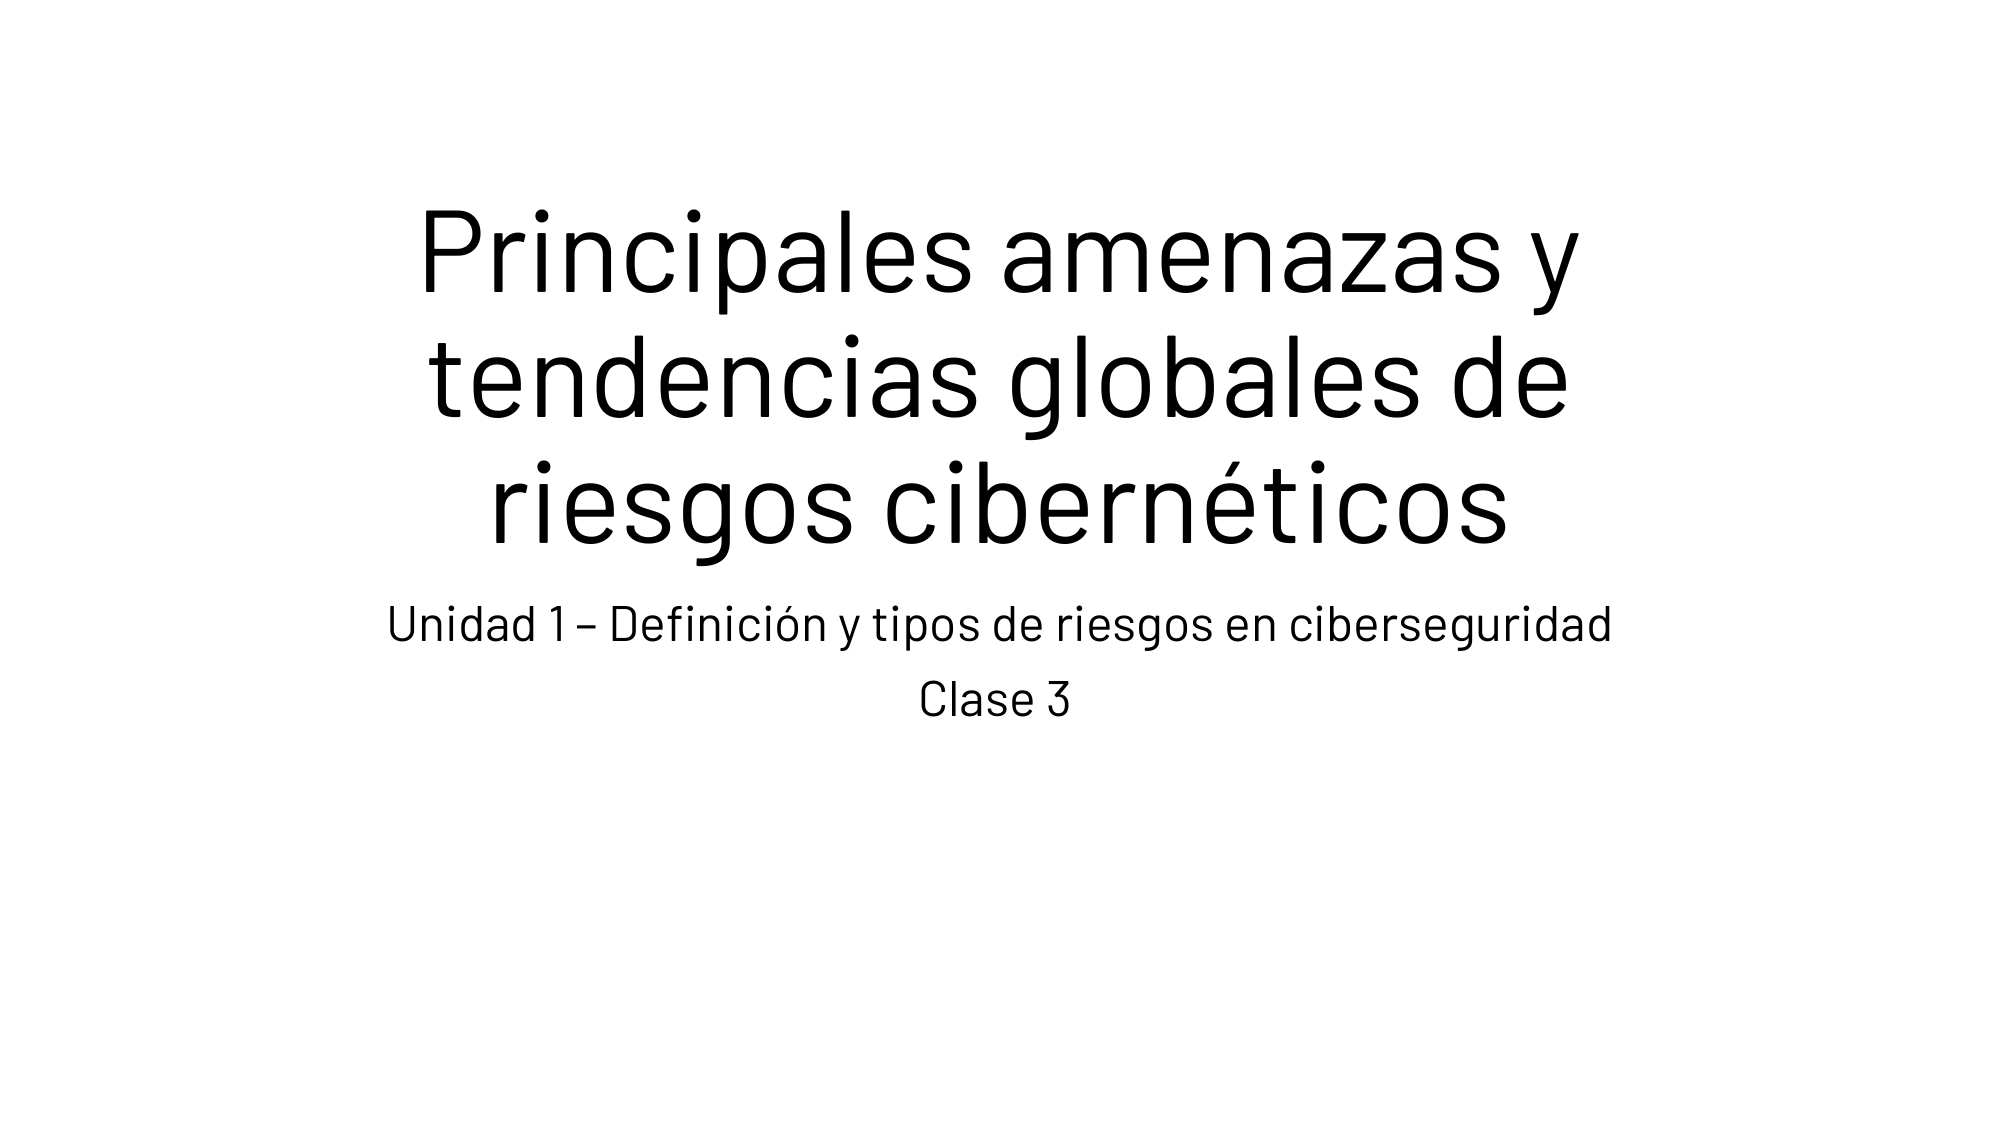

# Principales amenazas y tendencias globales de riesgos cibernéticos
Unidad 1 – Definición y tipos de riesgos en ciberseguridad
Clase 3